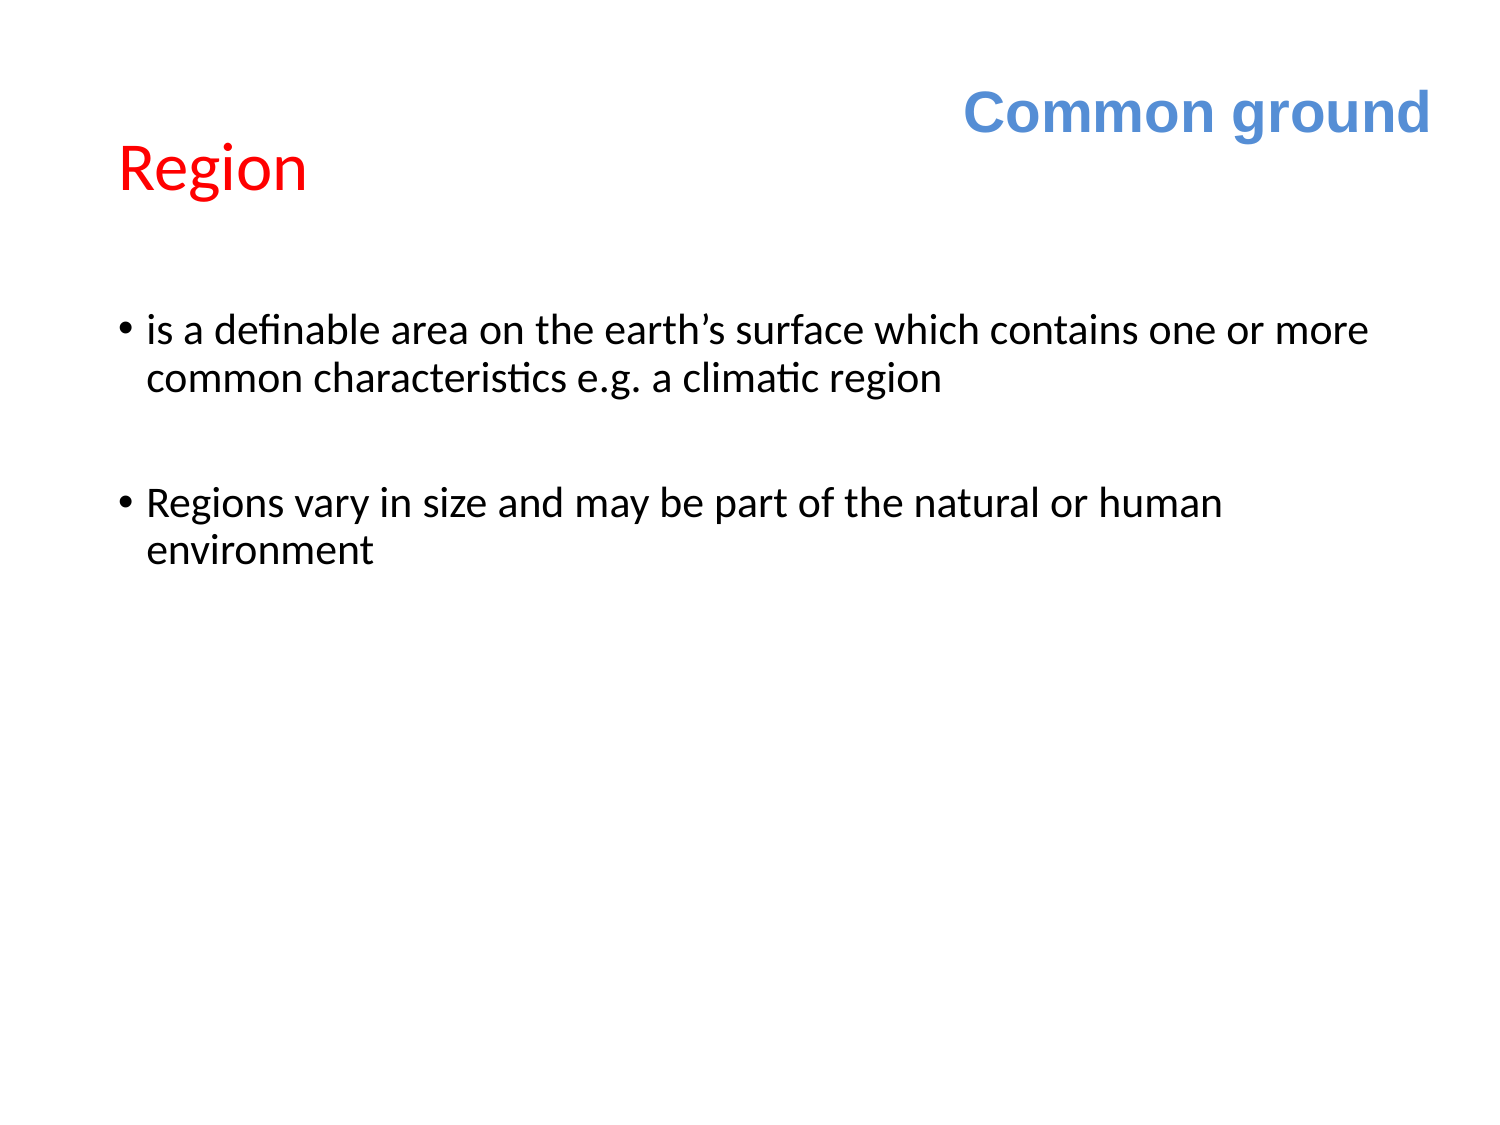

# Region
Common ground
is a definable area on the earth’s surface which contains one or more common characteristics e.g. a climatic region

Regions vary in size and may be part of the natural or human environment